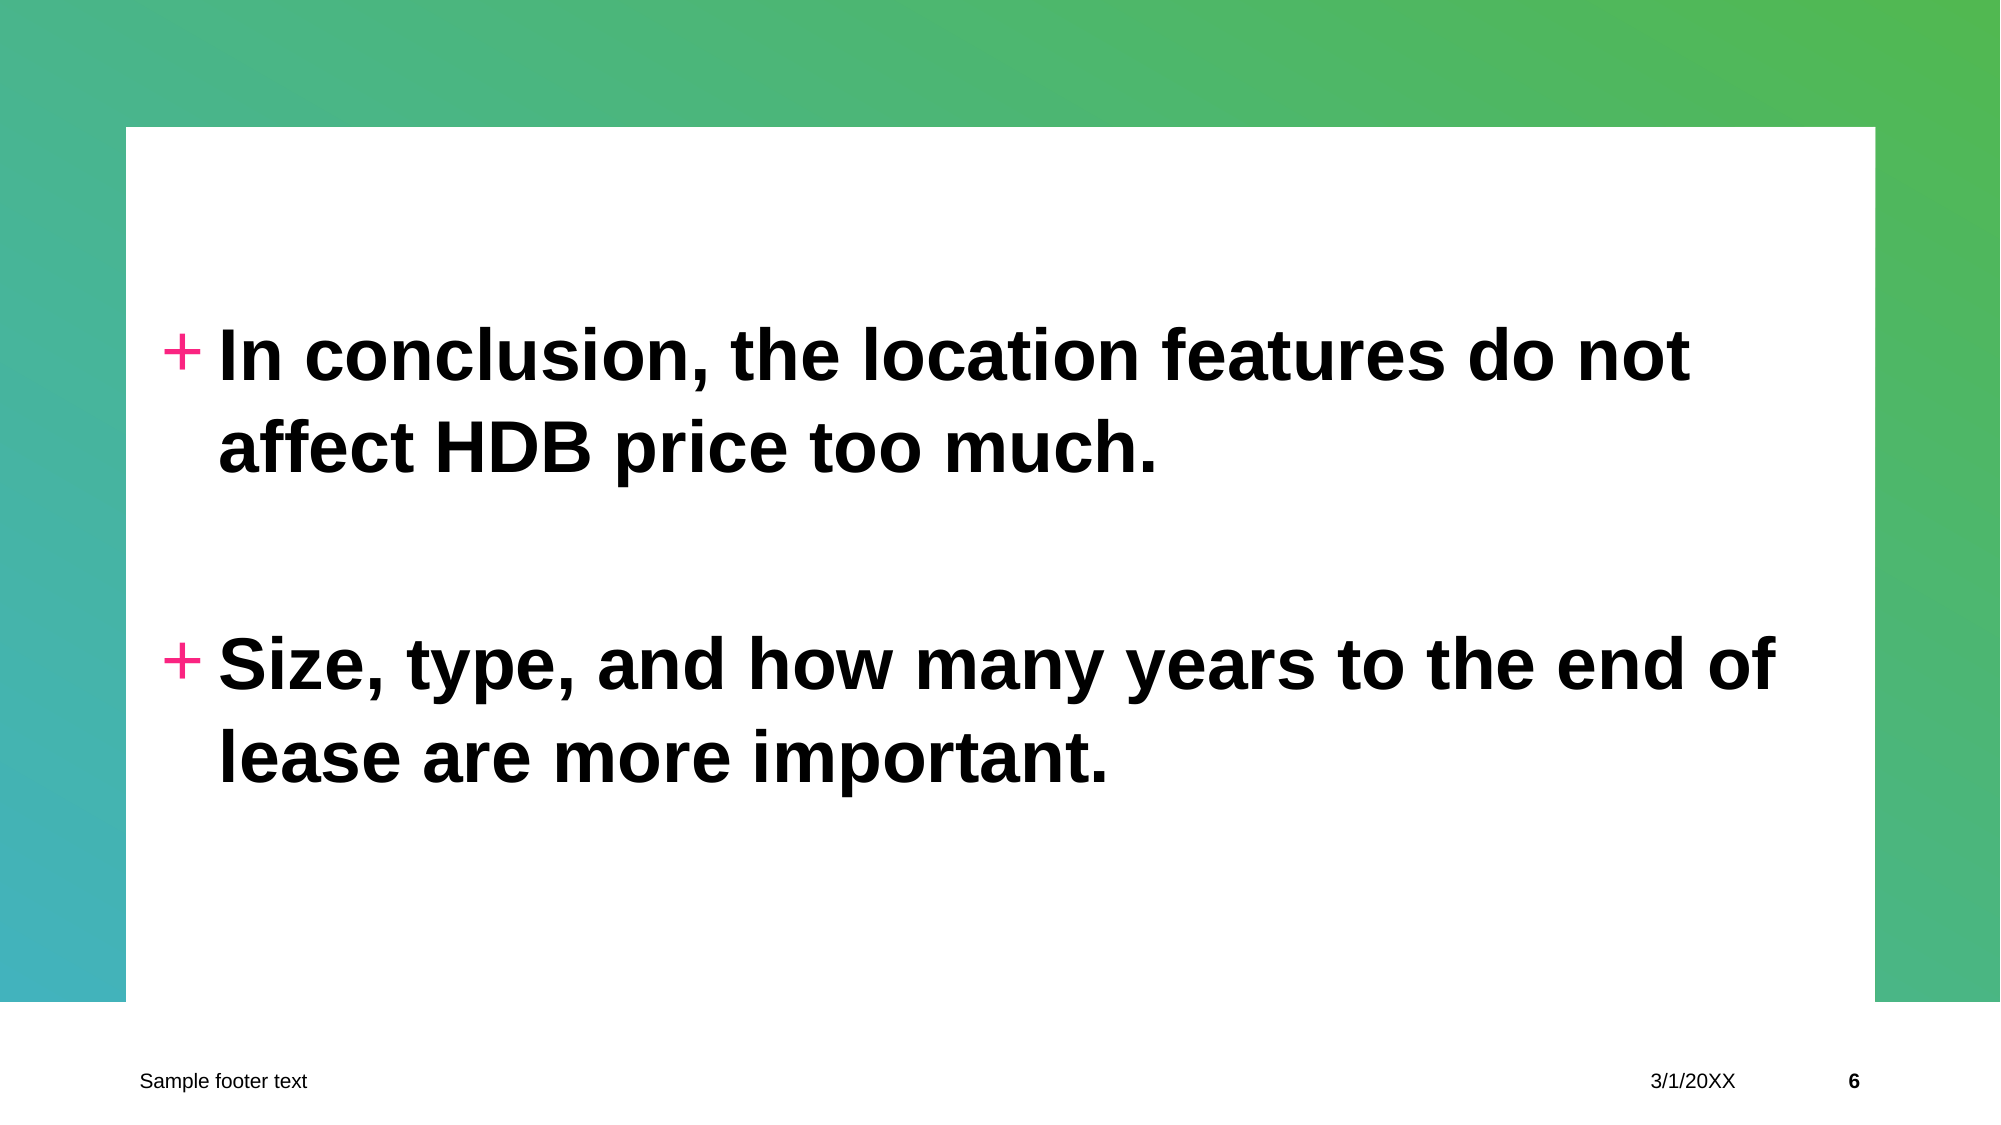

In conclusion, the location features do not affect HDB price too much.

Size, type, and how many years to the end of lease are more important.

Sample footer text
3/1/20XX
6